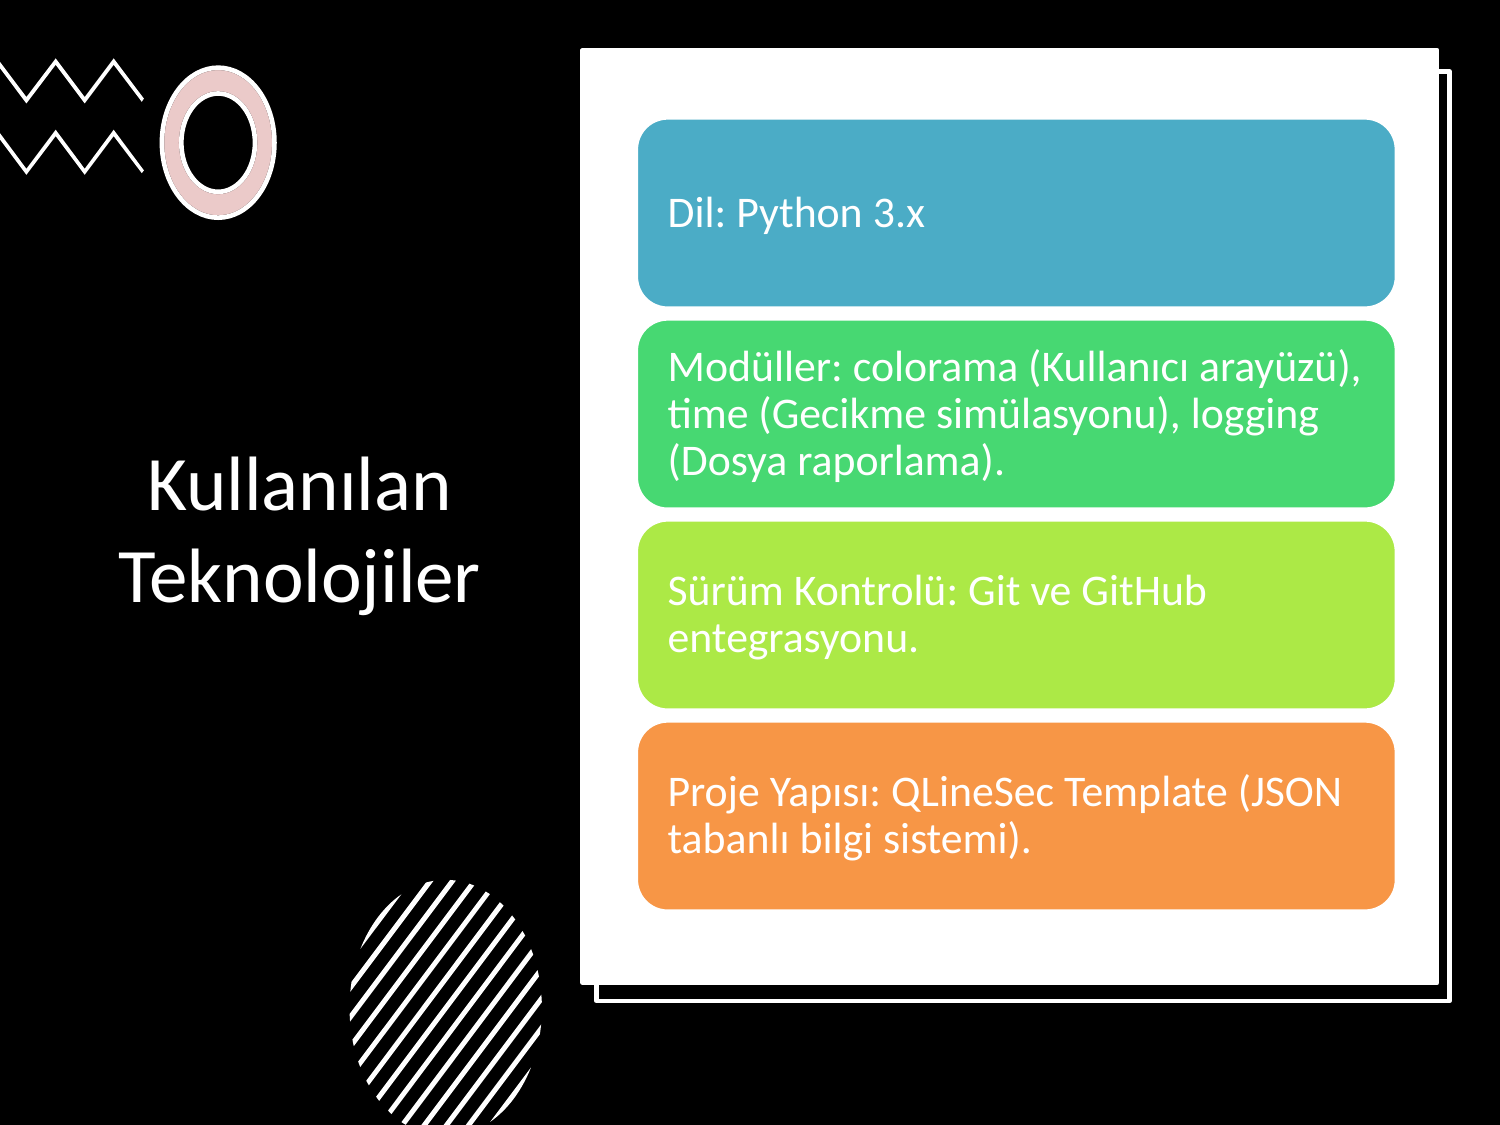

Dil: Python 3.x
Modüller: colorama (Kullanıcı arayüzü), time (Gecikme simülasyonu), logging (Dosya raporlama).
Sürüm Kontrolü: Git ve GitHub entegrasyonu.
Proje Yapısı: QLineSec Template (JSON tabanlı bilgi sistemi).

# Kullanılan Teknolojiler